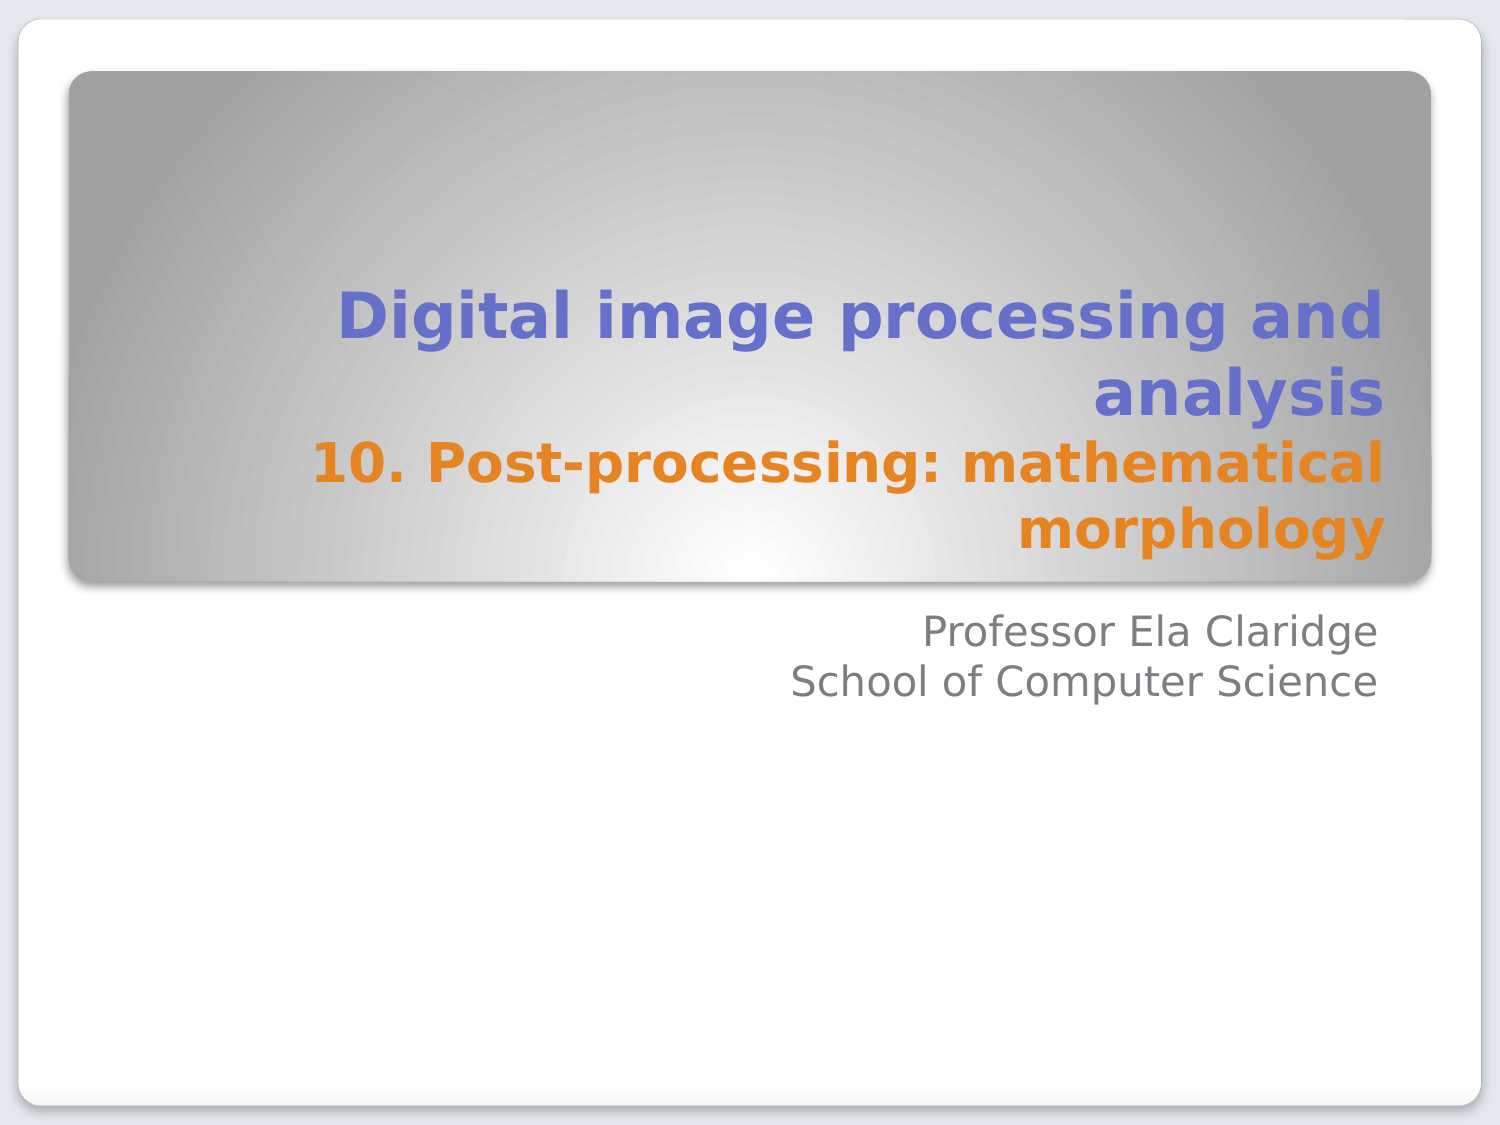

# Digital image processing and analysis 10. Post-processing: mathematical morphology
Professor Ela Claridge
School of Computer Science